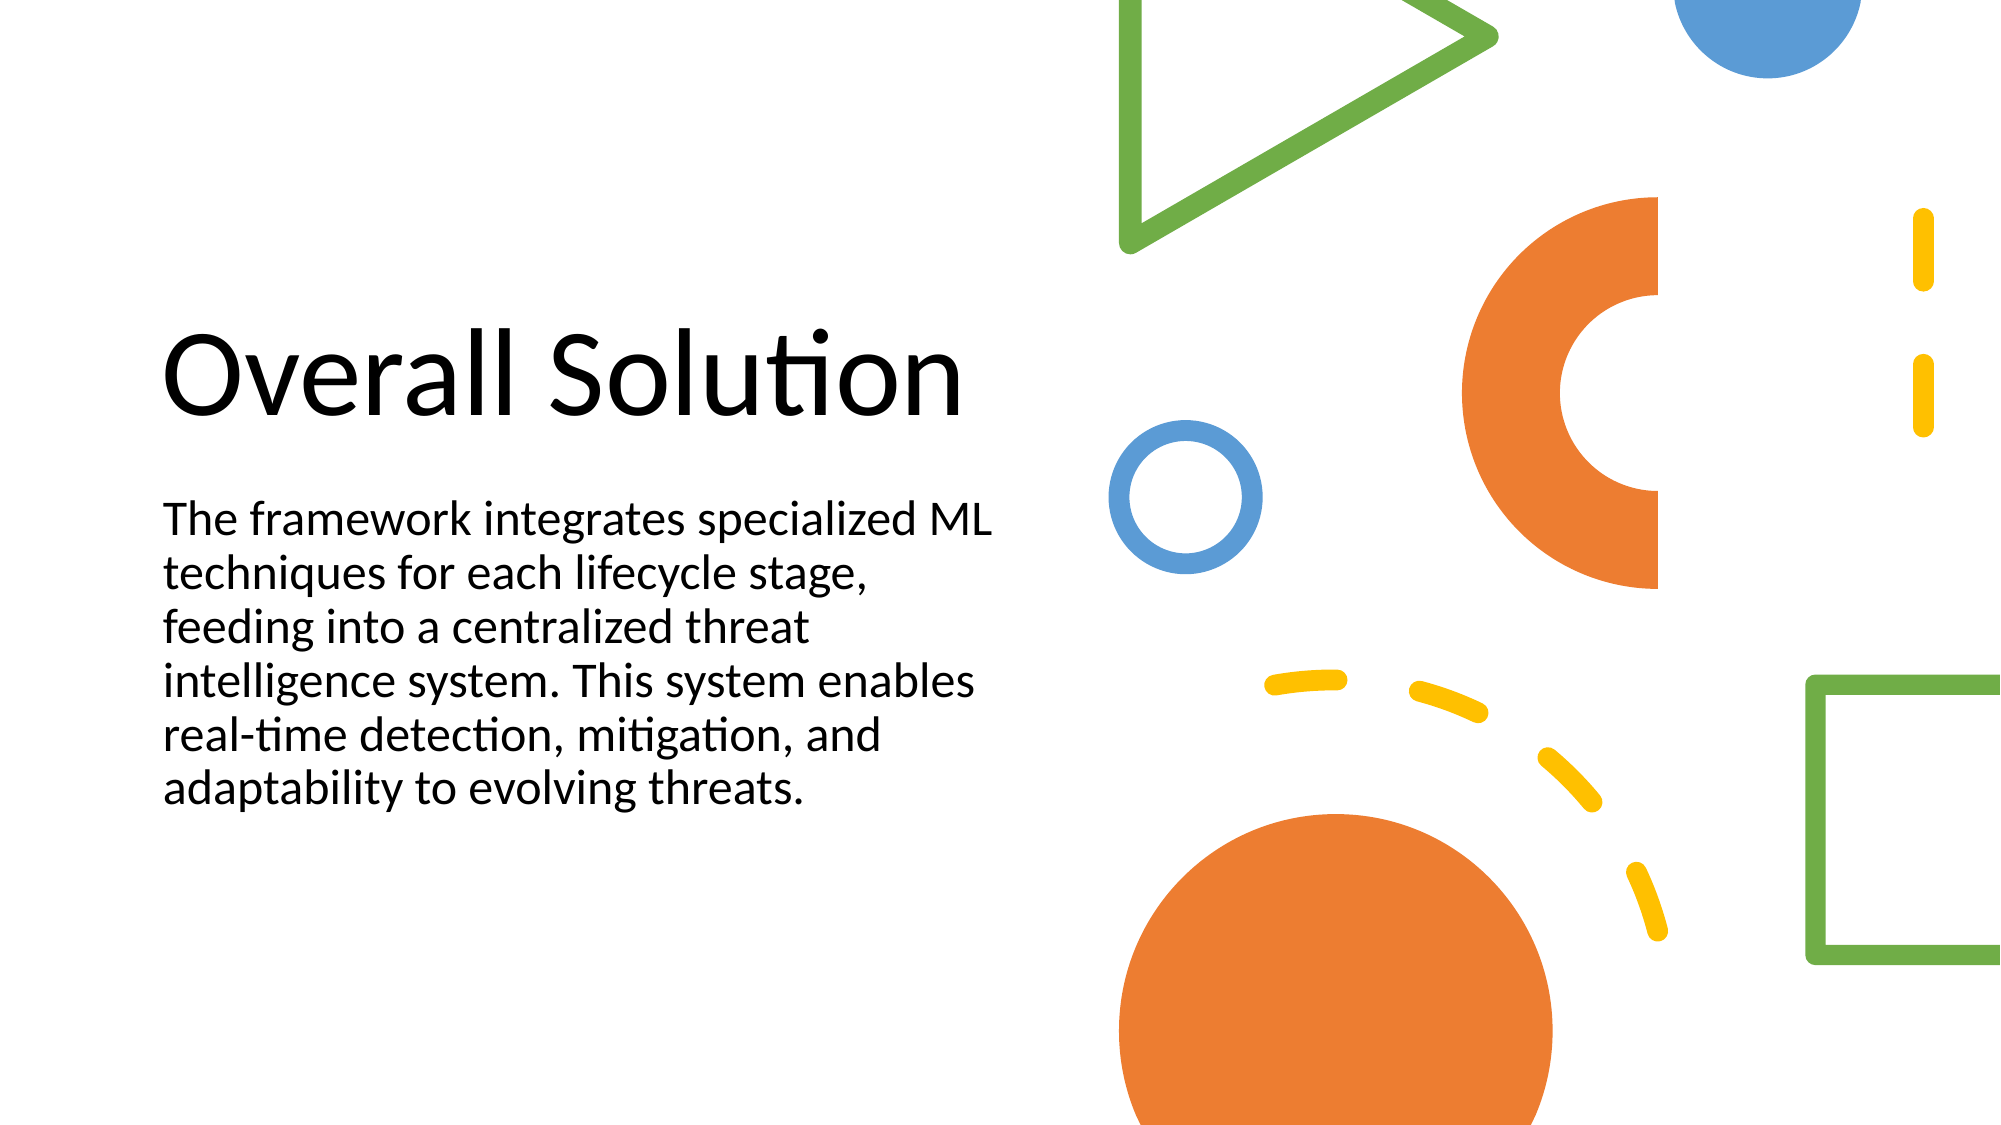

# Overall Solution
The framework integrates specialized ML techniques for each lifecycle stage, feeding into a centralized threat intelligence system. This system enables real-time detection, mitigation, and adaptability to evolving threats.